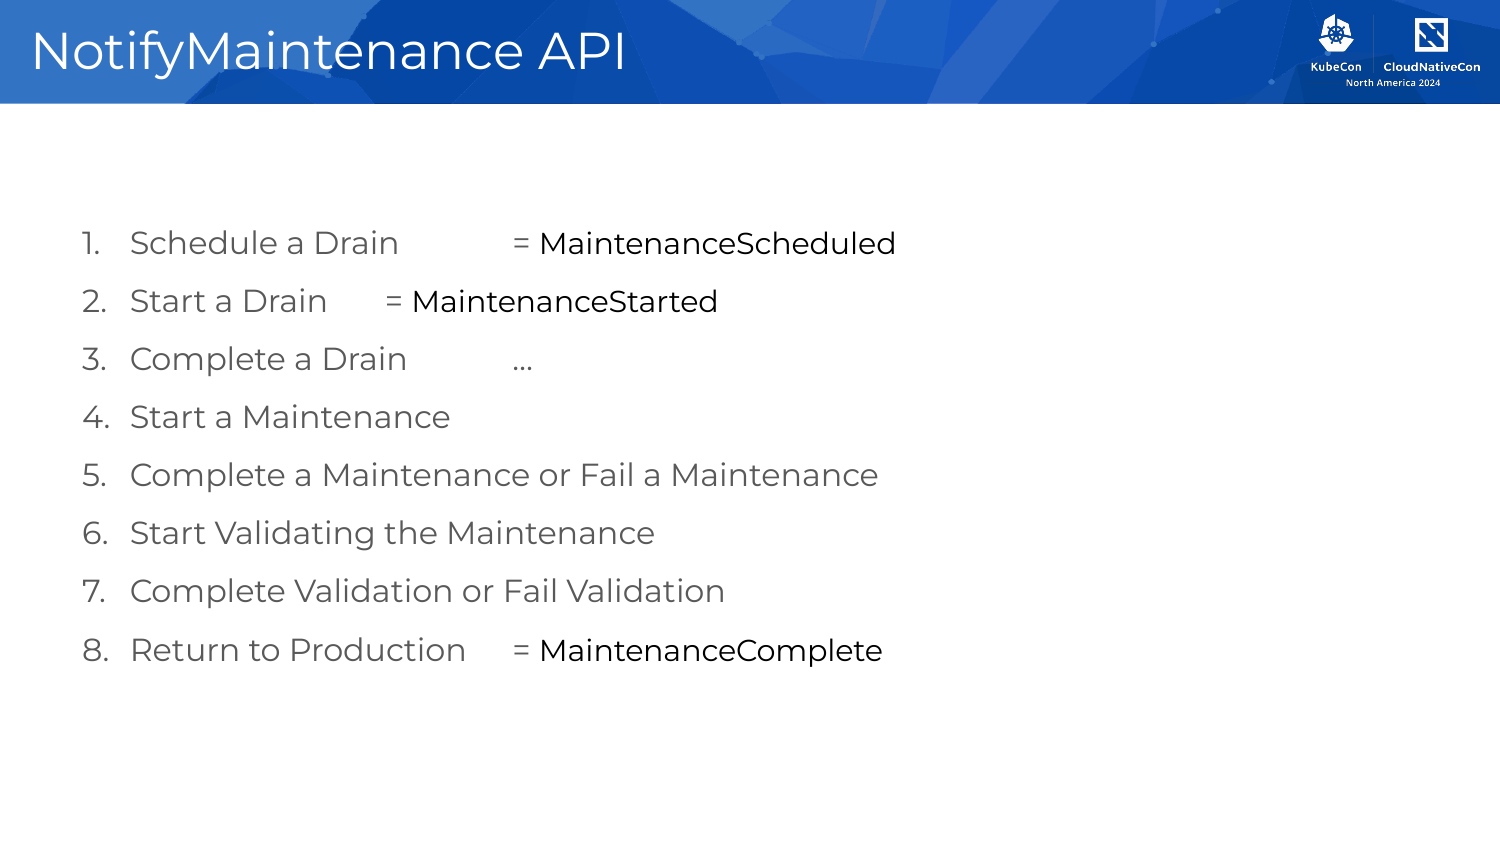

# NotifyMaintenance API
Schedule a Drain 							= MaintenanceScheduled
Start a Drain 								= MaintenanceStarted
Complete a Drain							…
Start a Maintenance
Complete a Maintenance or Fail a Maintenance
Start Validating the Maintenance
Complete Validation or Fail Validation
Return to Production 						= MaintenanceComplete